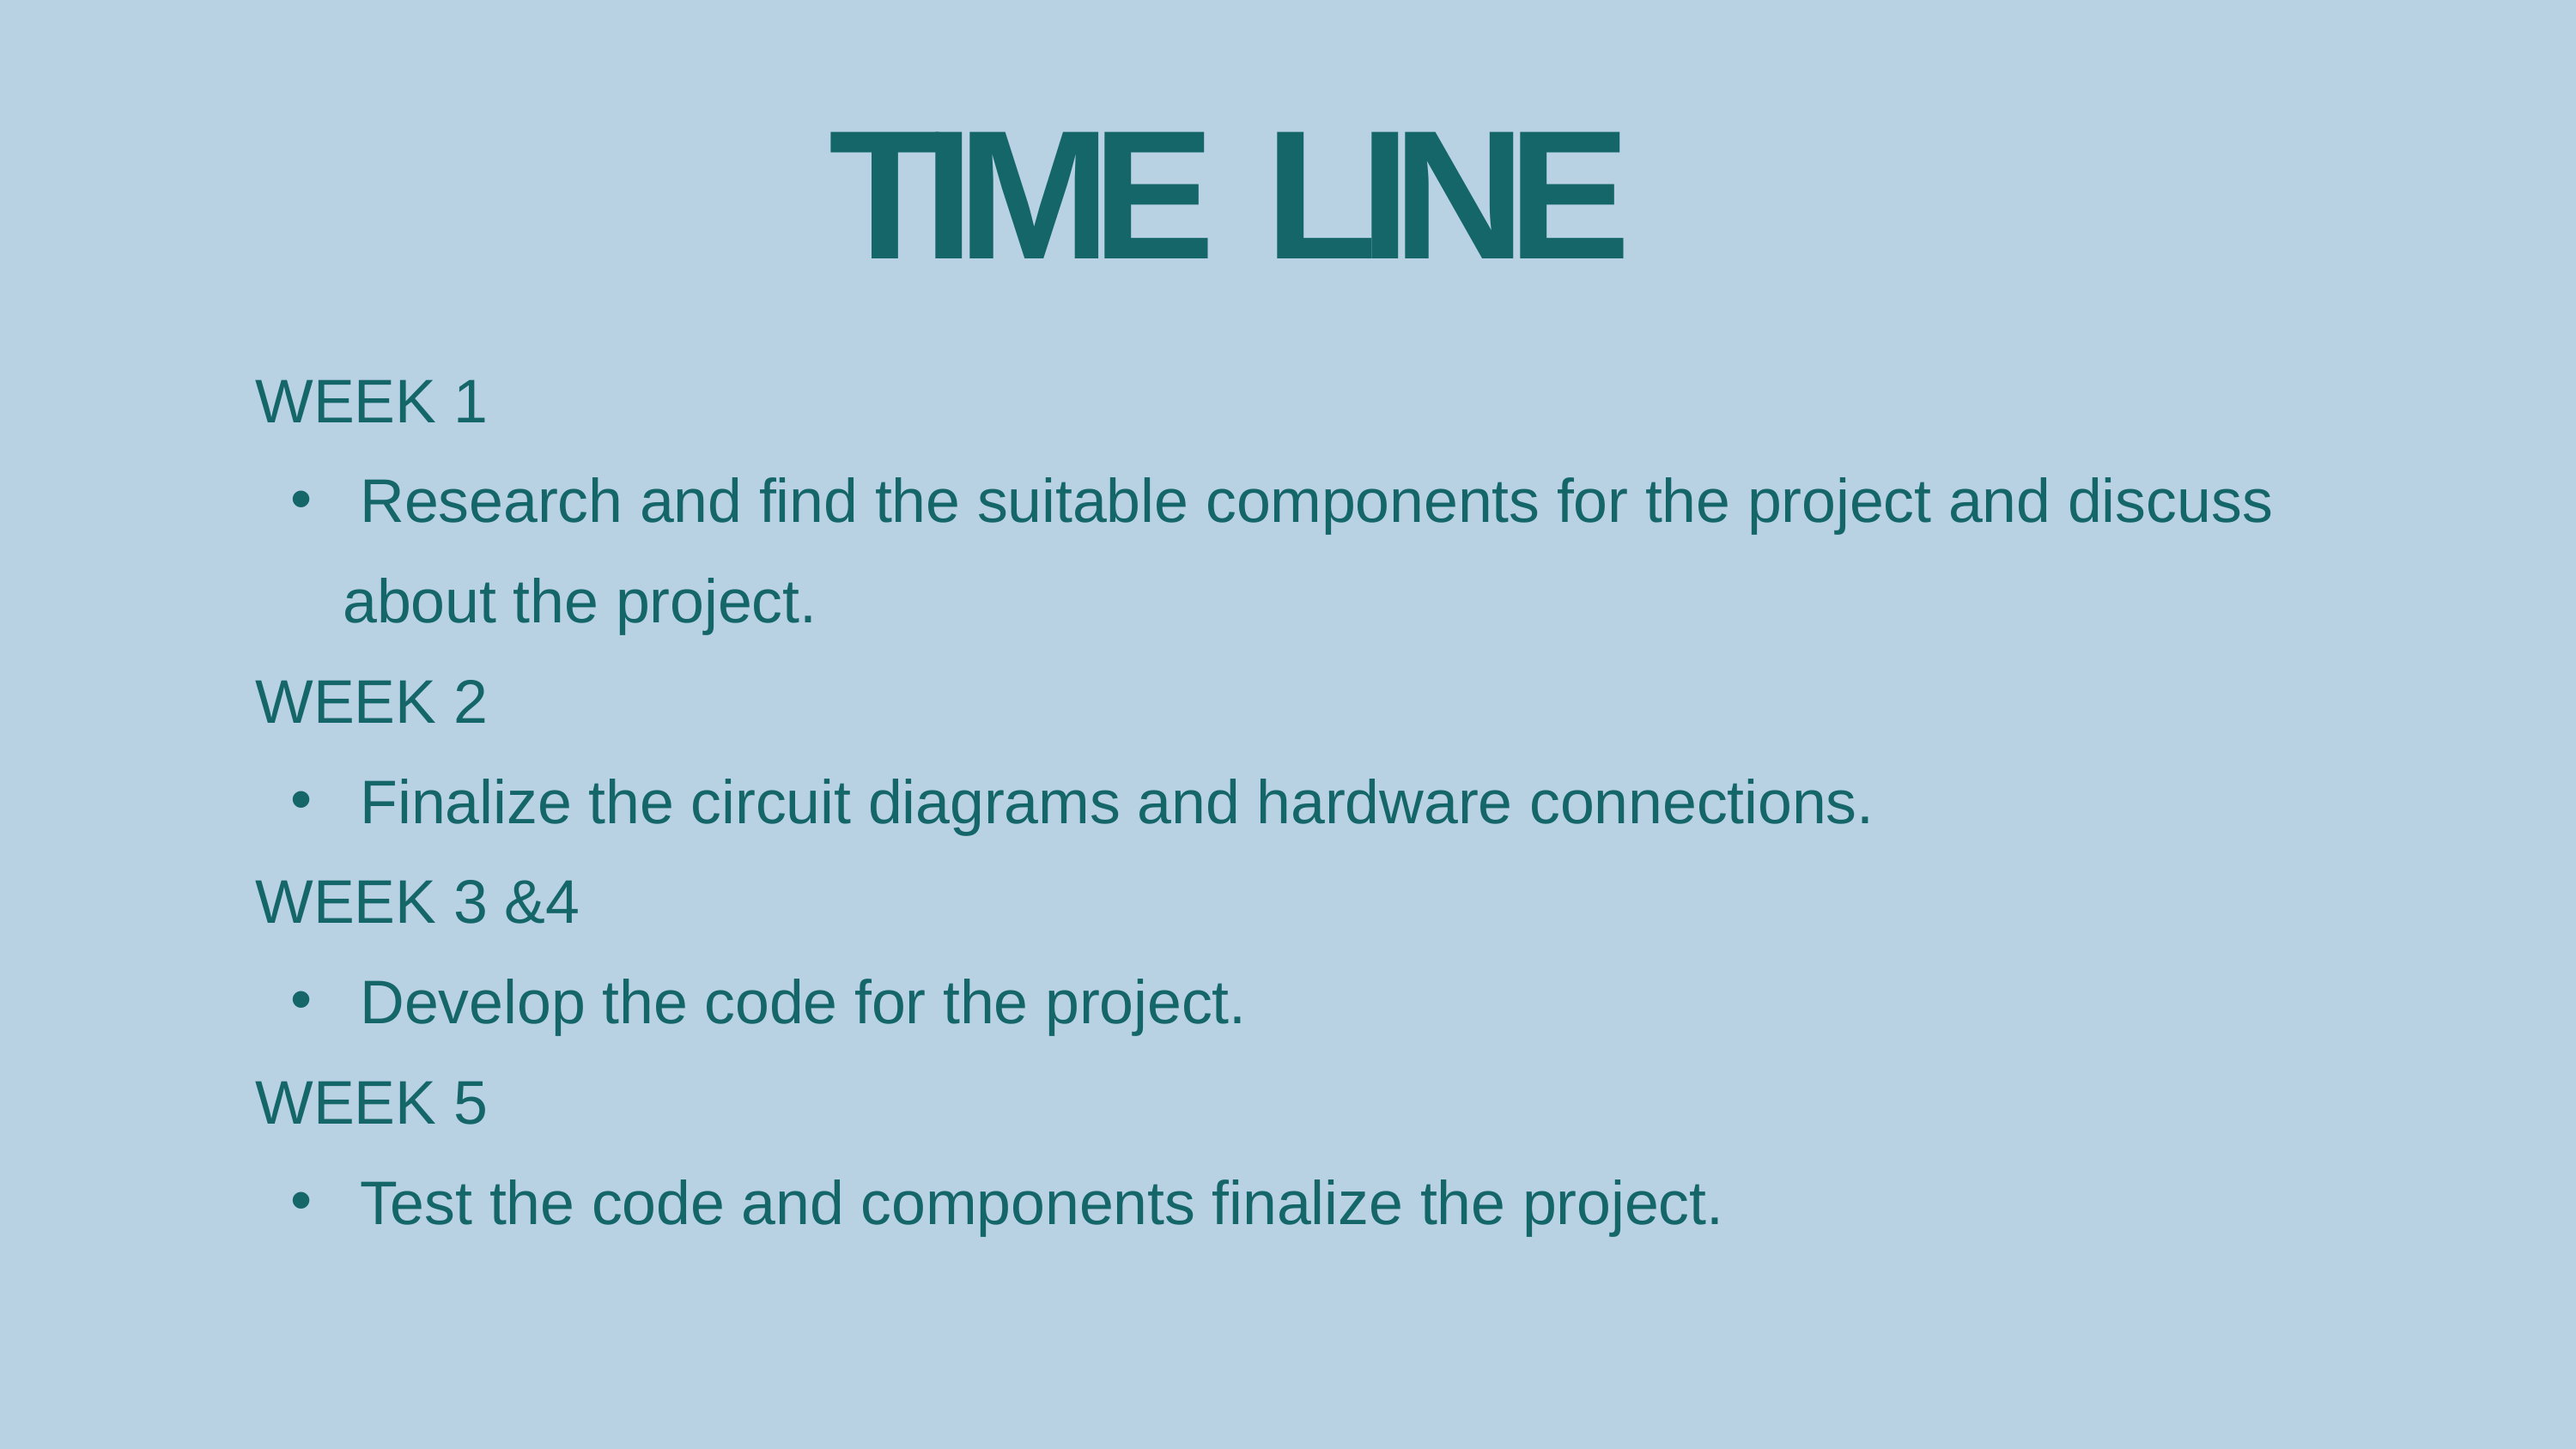

TIME  LINE

 WEEK 1
 Research and find the suitable components for the project and discuss about the project.
 WEEK 2
 Finalize the circuit diagrams and hardware connections.
 WEEK 3 &4
 Develop the code for the project.
 WEEK 5
 Test the code and components finalize the project.